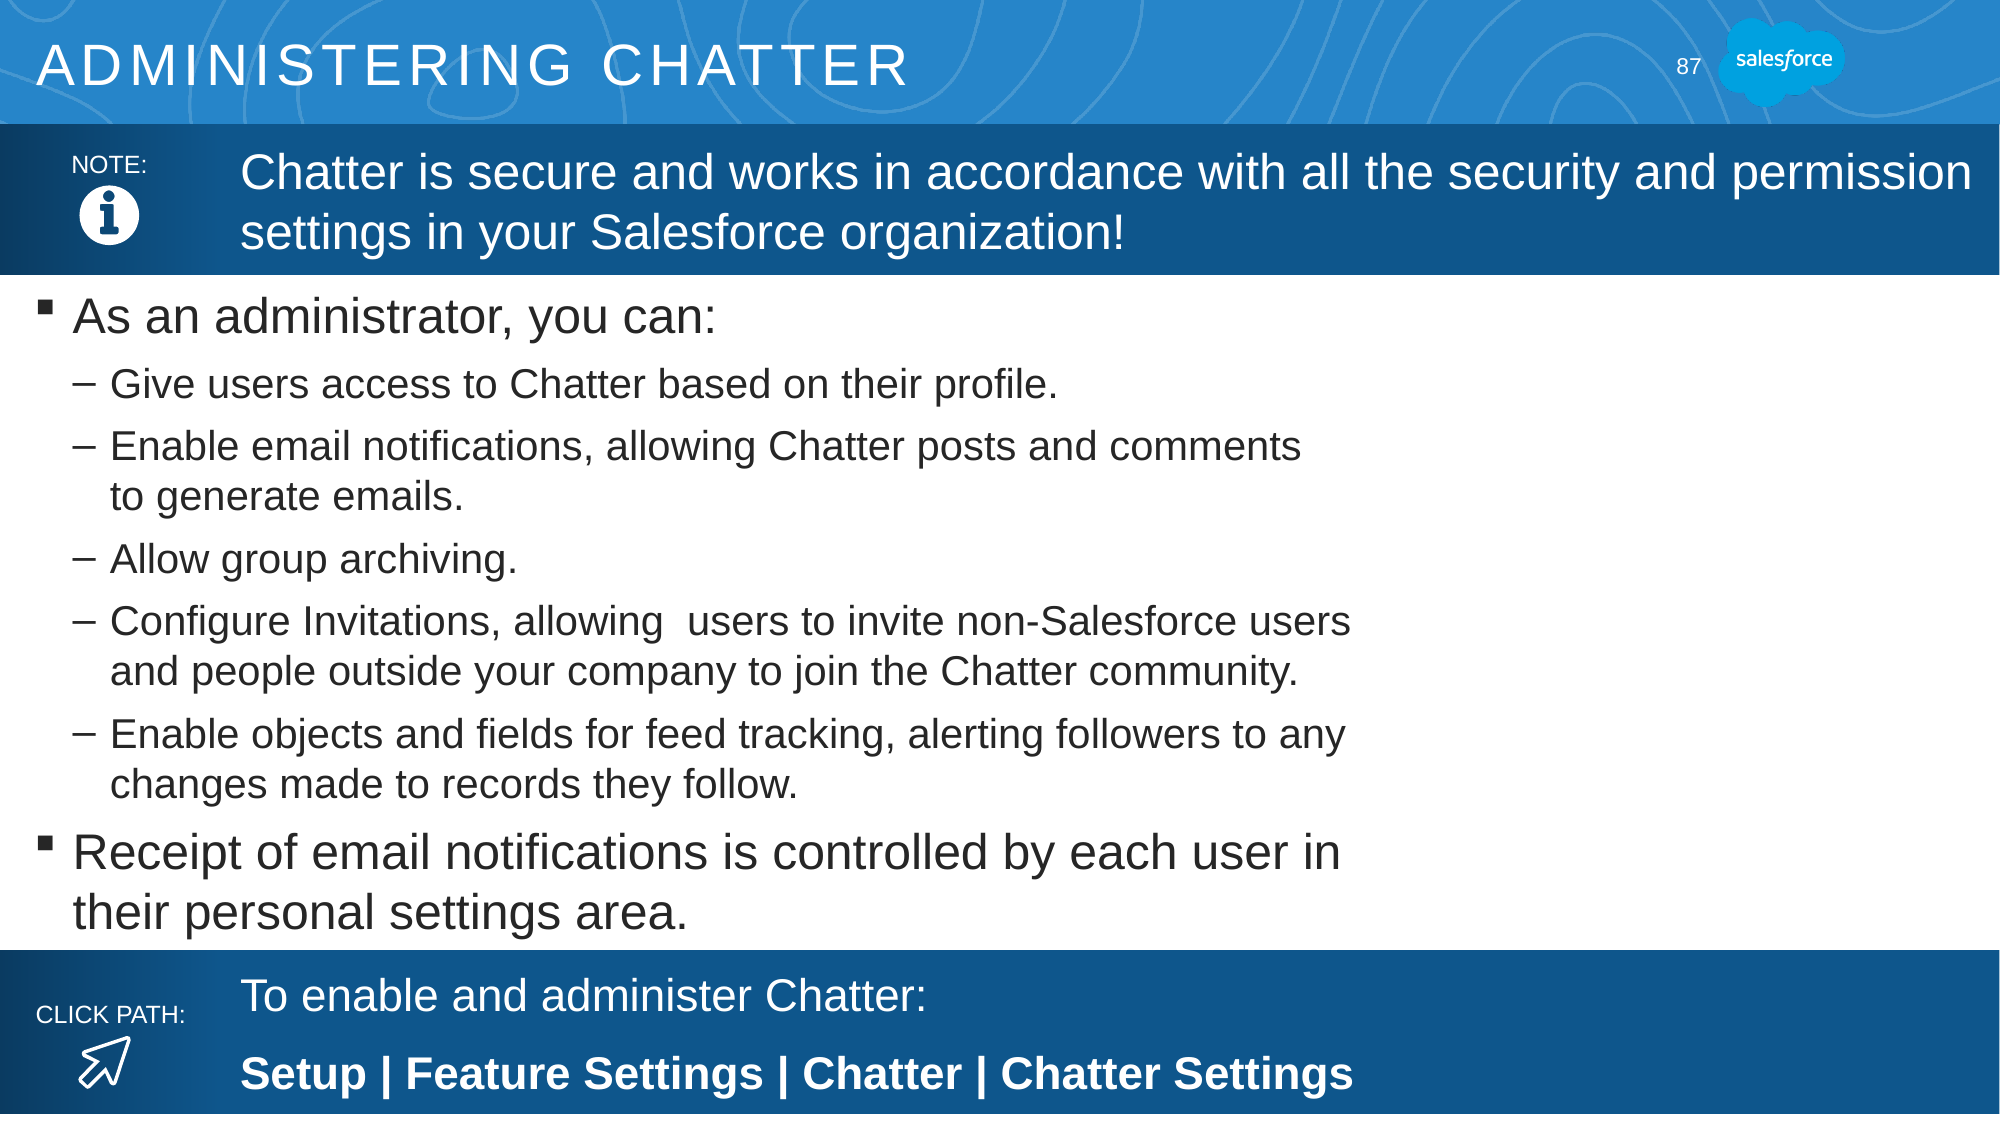

# Administering Chatter
87
Chatter is secure and works in accordance with all the security and permission settings in your Salesforce organization!
NOTE:

As an administrator, you can:
Give users access to Chatter based on their profile.
Enable email notifications, allowing Chatter posts and comments
to generate emails.
Allow group archiving.
Configure Invitations, allowing  users to invite non-Salesforce users and people outside your company to join the Chatter community.
Enable objects and fields for feed tracking, alerting followers to any changes made to records they follow.
Receipt of email notifications is controlled by each user in their personal settings area.
To enable and administer Chatter:
Setup | Feature Settings | Chatter | Chatter Settings
CLICK PATH: